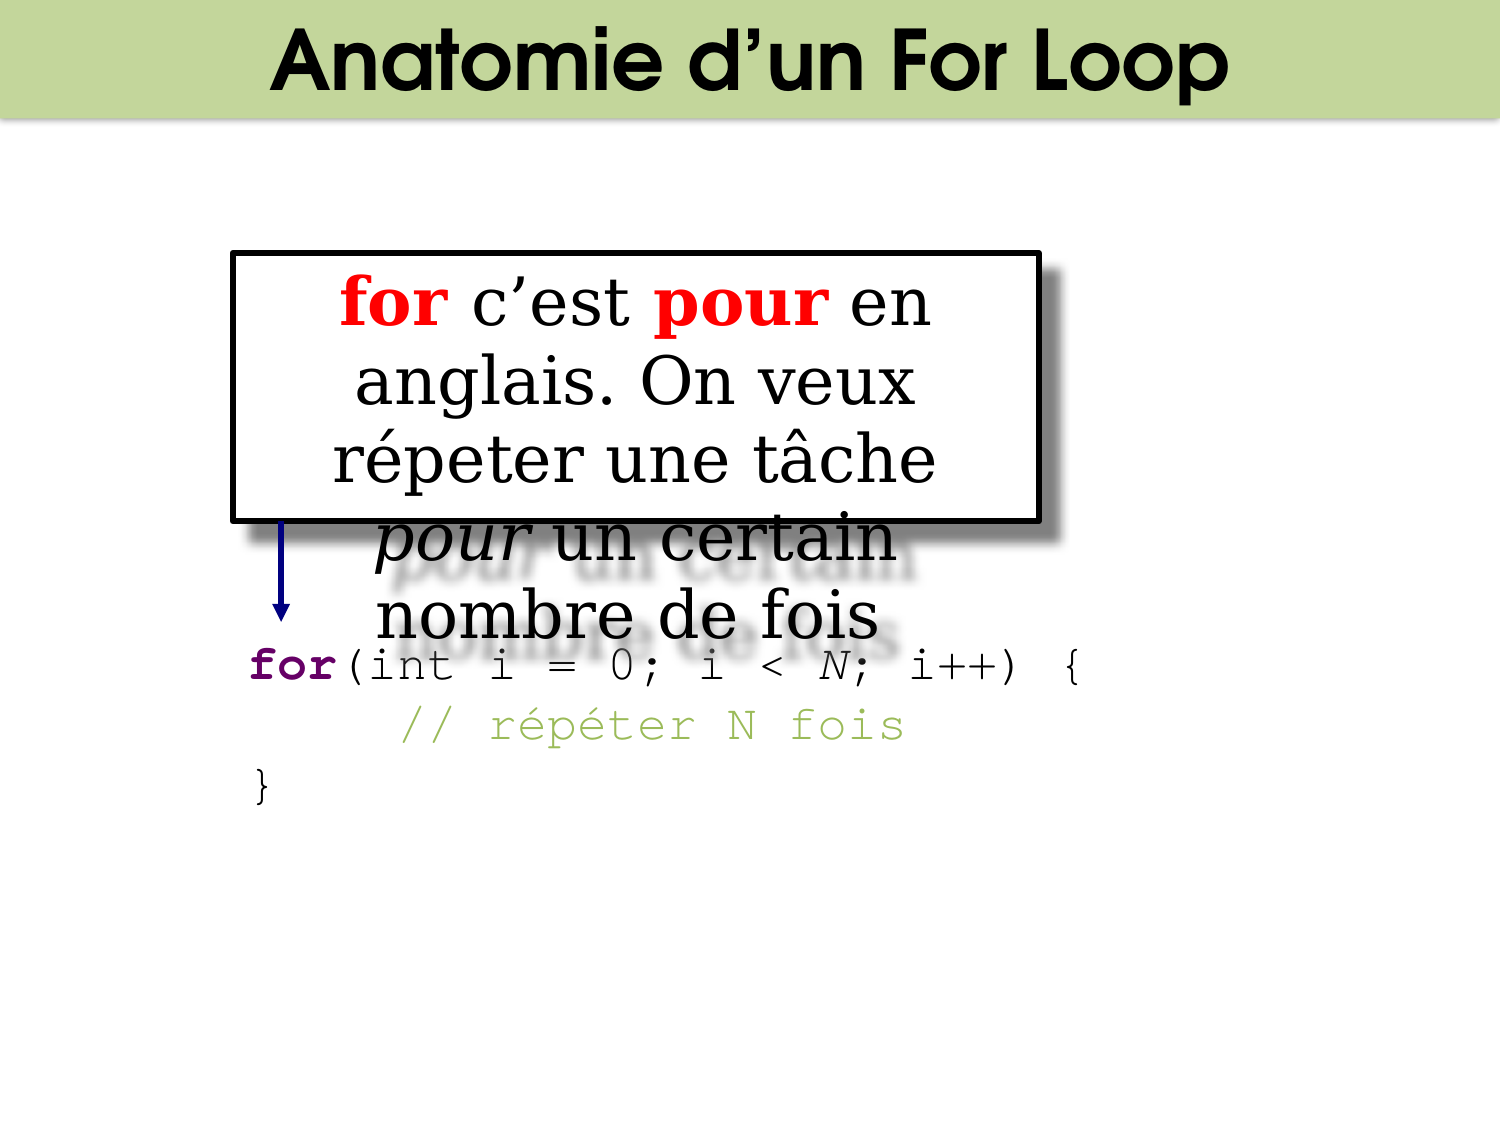

Anatomie d’un For Loop
for c’est pour en anglais. On veux répeter une tâche pour un certain nombre de fois
for(int i = 0; i < N; i++) {
	// répéter N fois
}